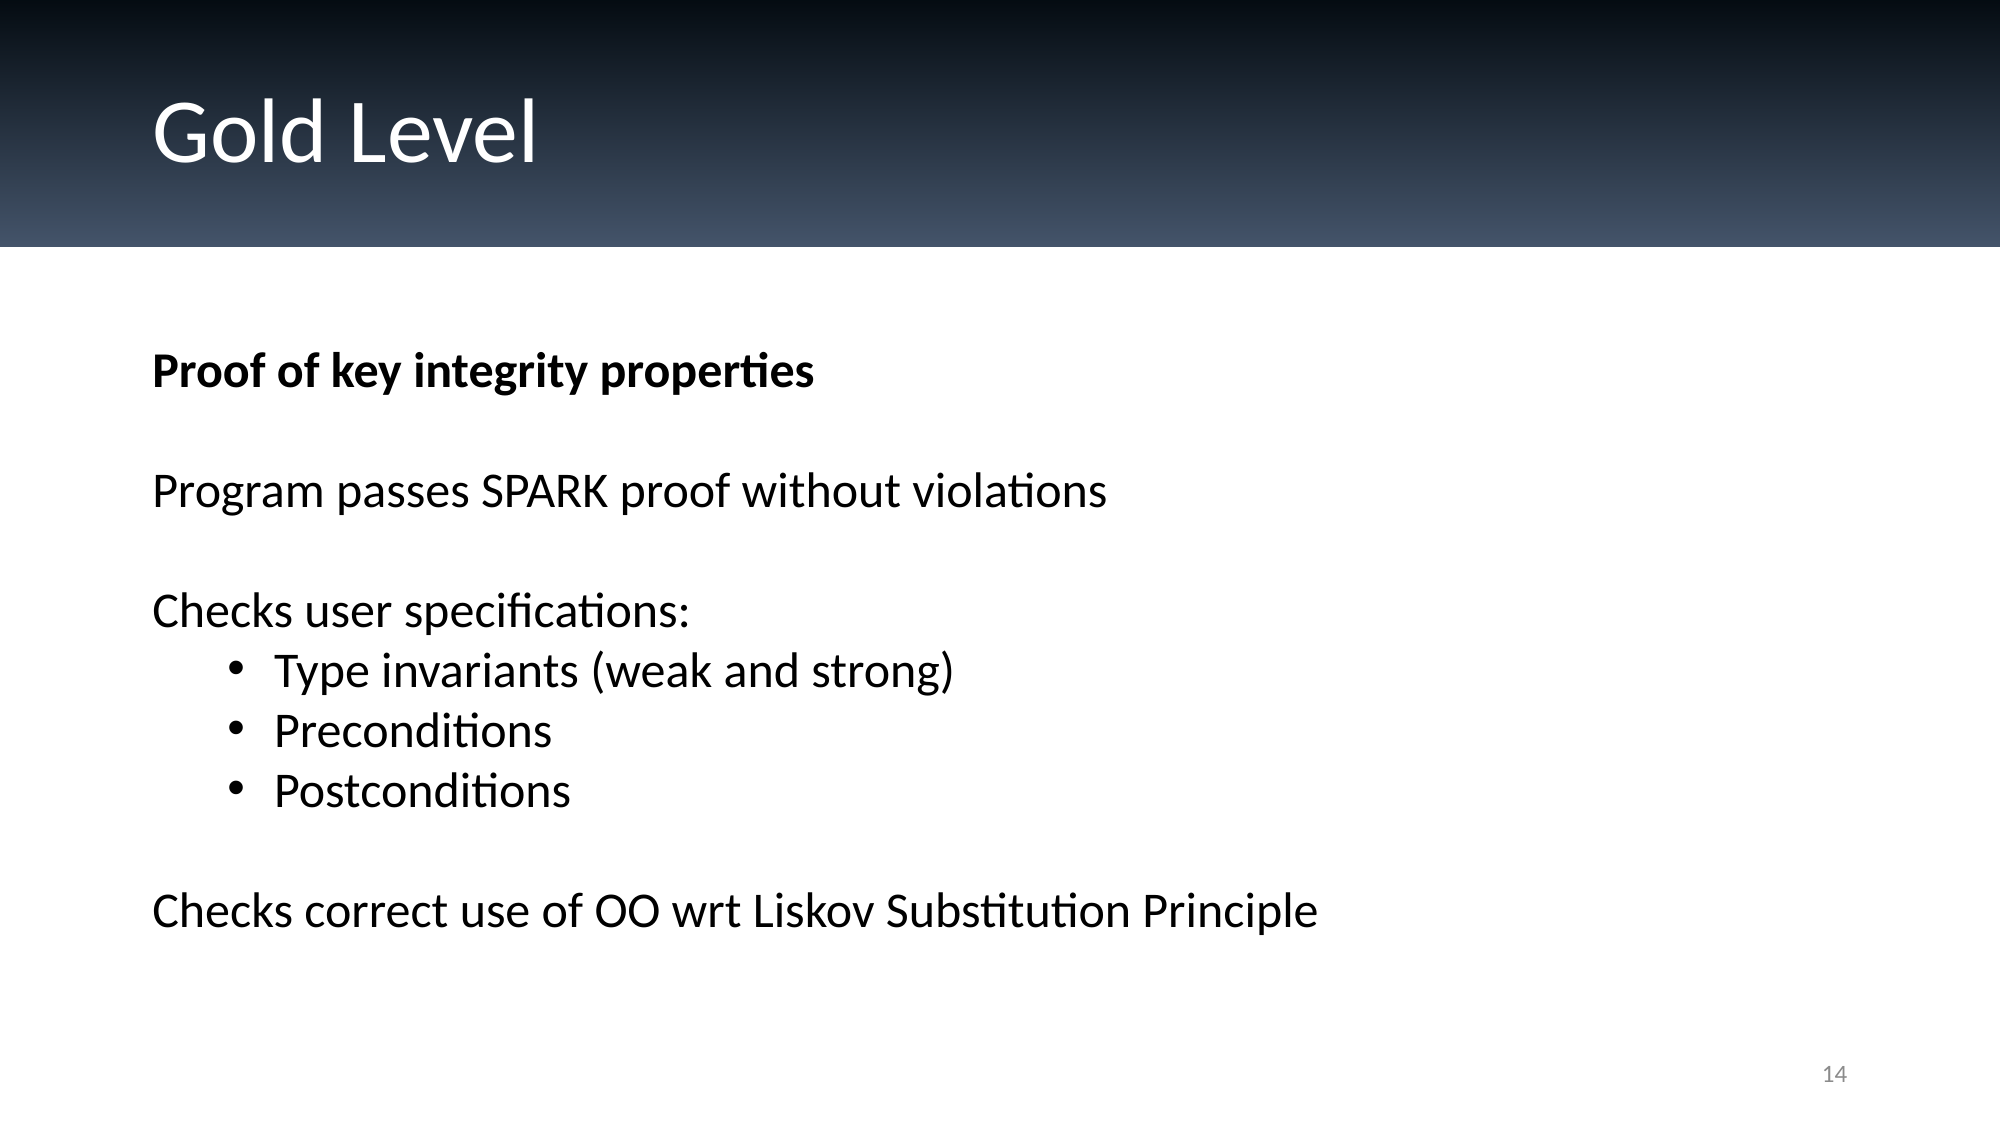

# Gold Level
Proof of key integrity properties

Program passes SPARK proof without violations

Checks user specifications:
Type invariants (weak and strong)
Preconditions
Postconditions

Checks correct use of OO wrt Liskov Substitution Principle

14